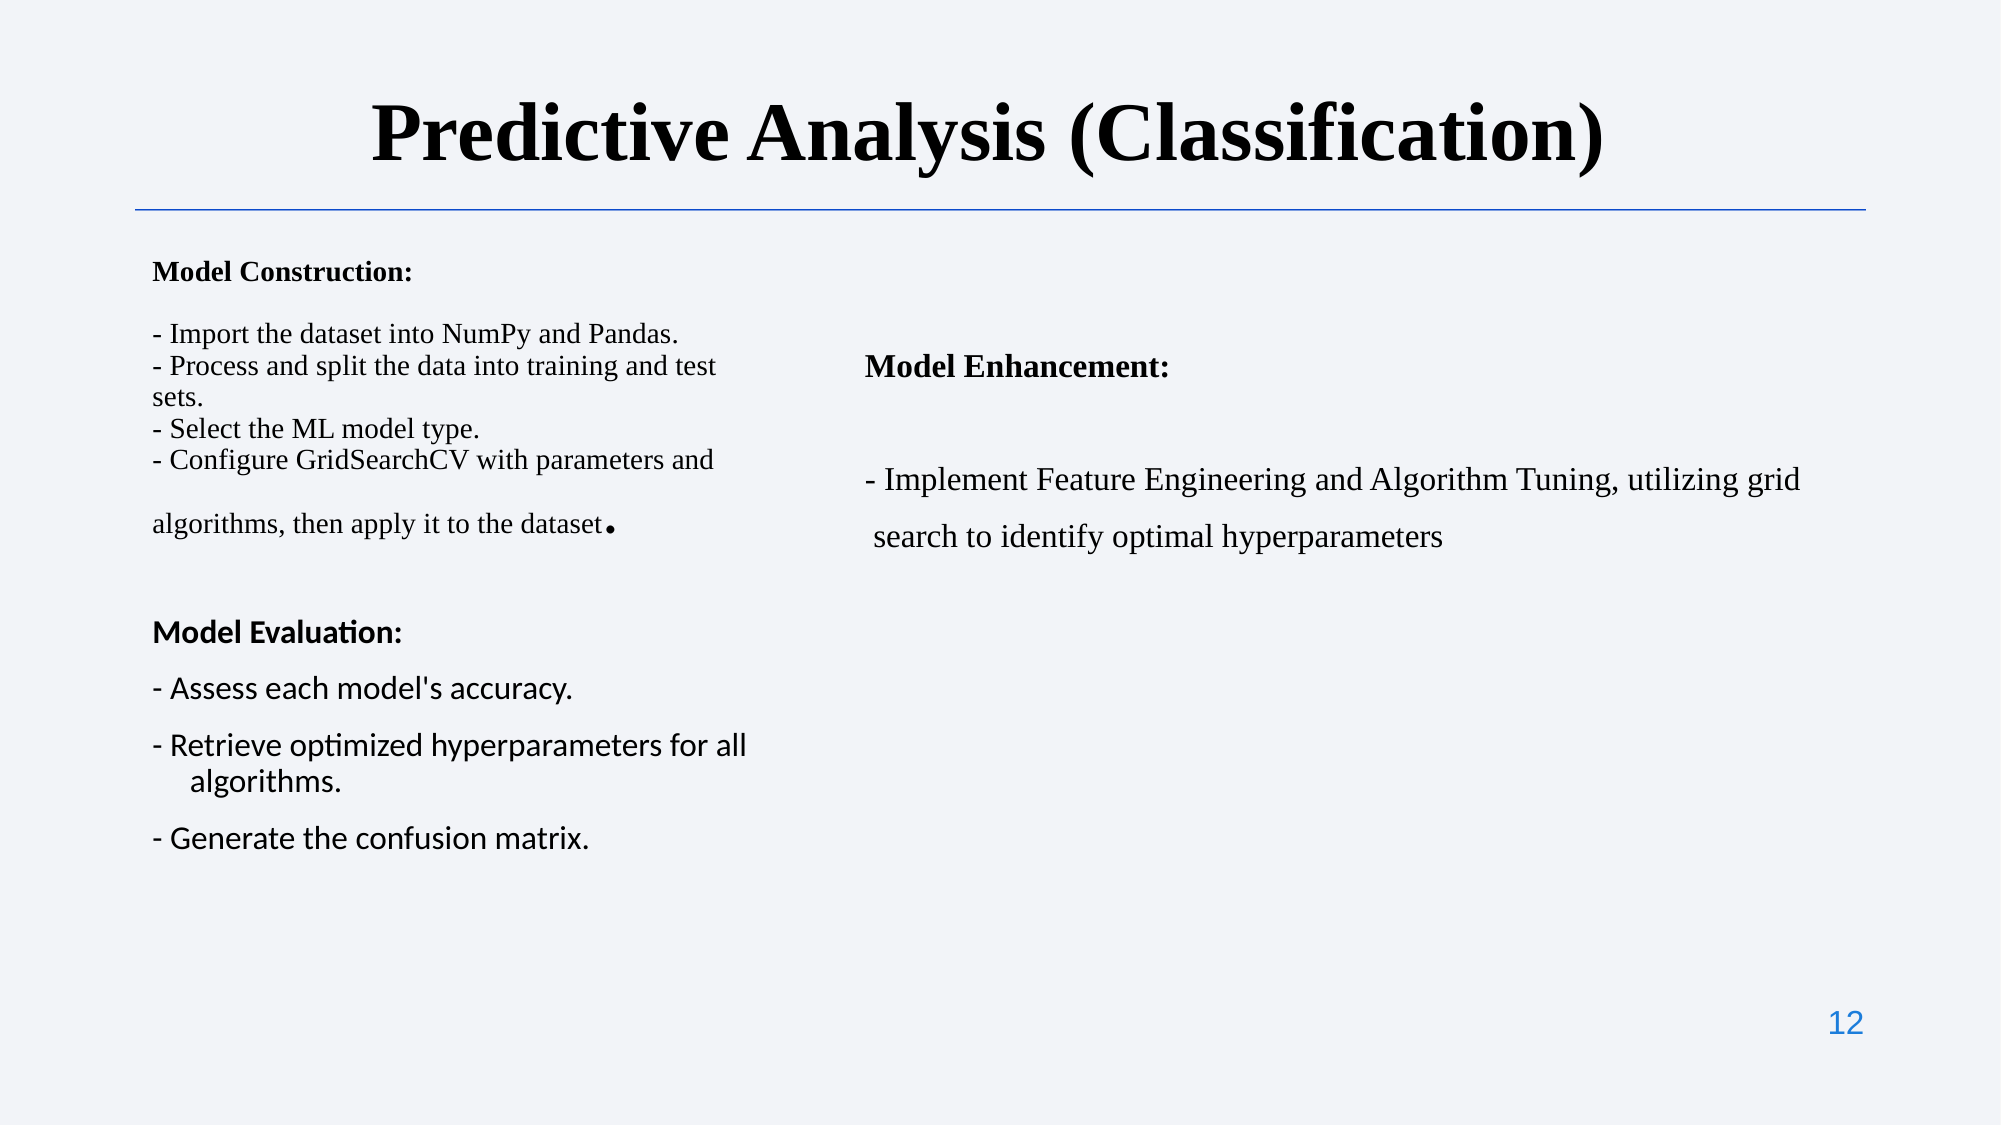

Predictive Analysis (Classification)
# Model Construction: - Import the dataset into NumPy and Pandas. - Process and split the data into training and test sets. - Select the ML model type. - Configure GridSearchCV with parameters and algorithms, then apply it to the dataset.
Model Enhancement:

- Implement Feature Engineering and Algorithm Tuning, utilizing grid
 search to identify optimal hyperparameters
Model Evaluation:
- Assess each model's accuracy.
- Retrieve optimized hyperparameters for all        algorithms.
- Generate the confusion matrix.
12